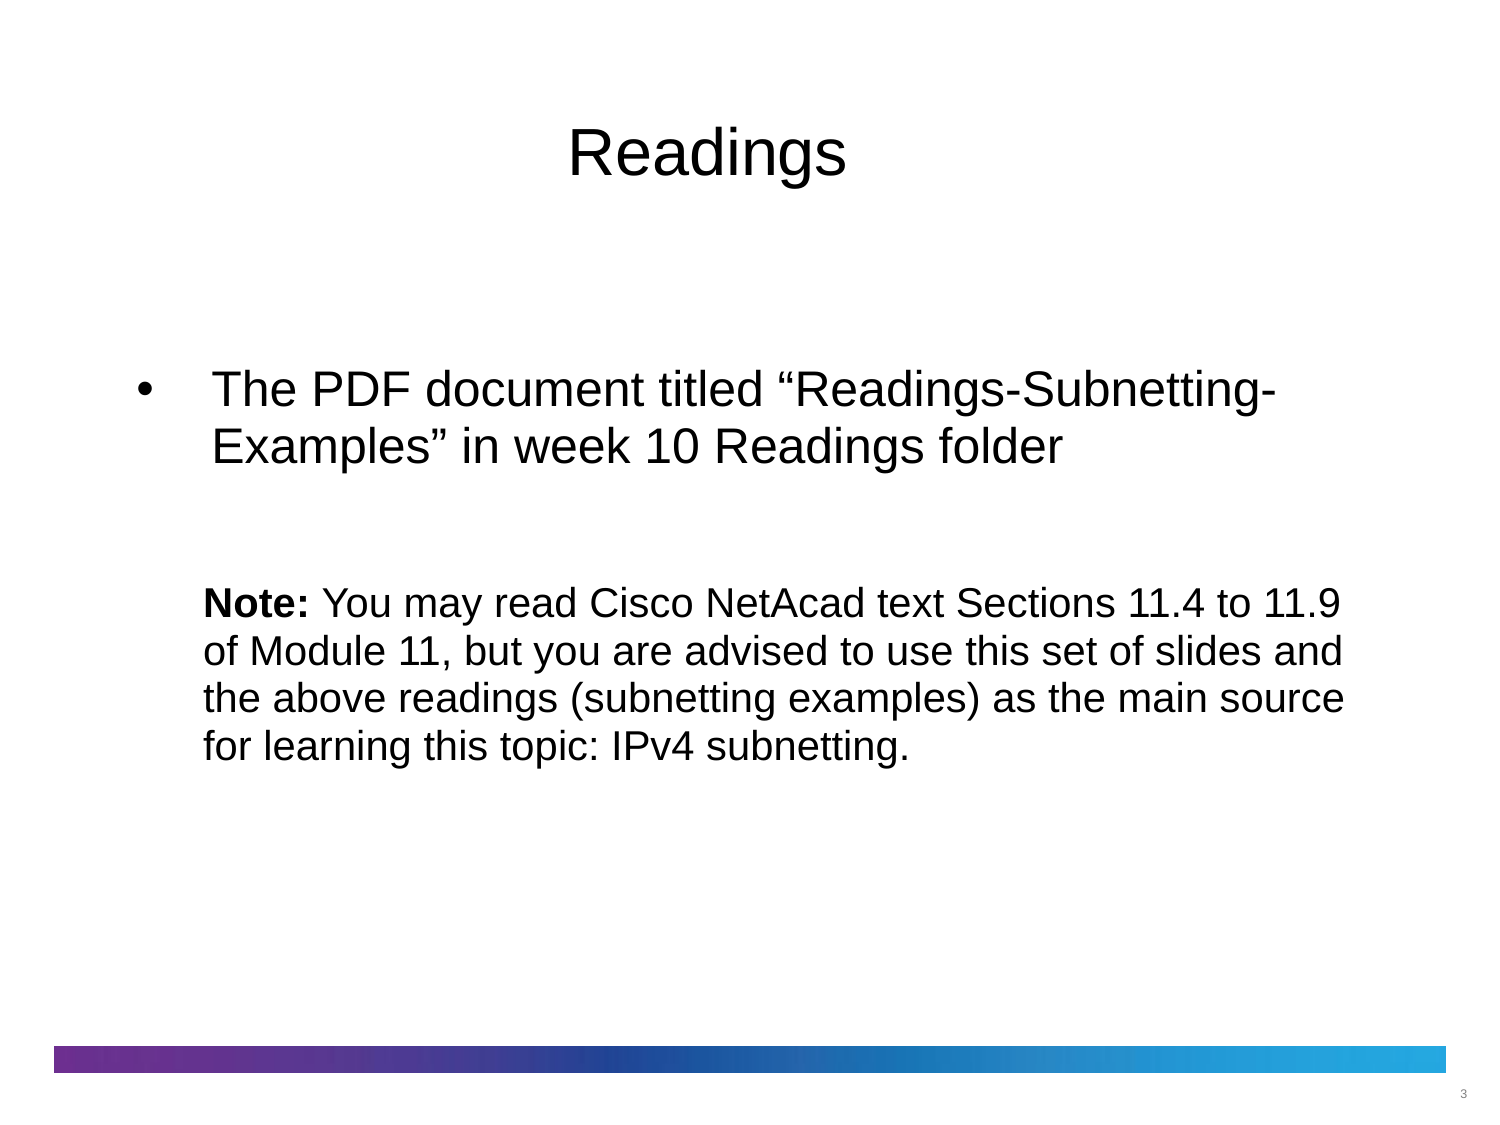

# Readings

The PDF document titled “Readings-Subnetting-Examples” in week 10 Readings folder

Note: You may read Cisco NetAcad text Sections 11.4 to 11.9 of Module 11, but you are advised to use this set of slides and the above readings (subnetting examples) as the main source for learning this topic: IPv4 subnetting.